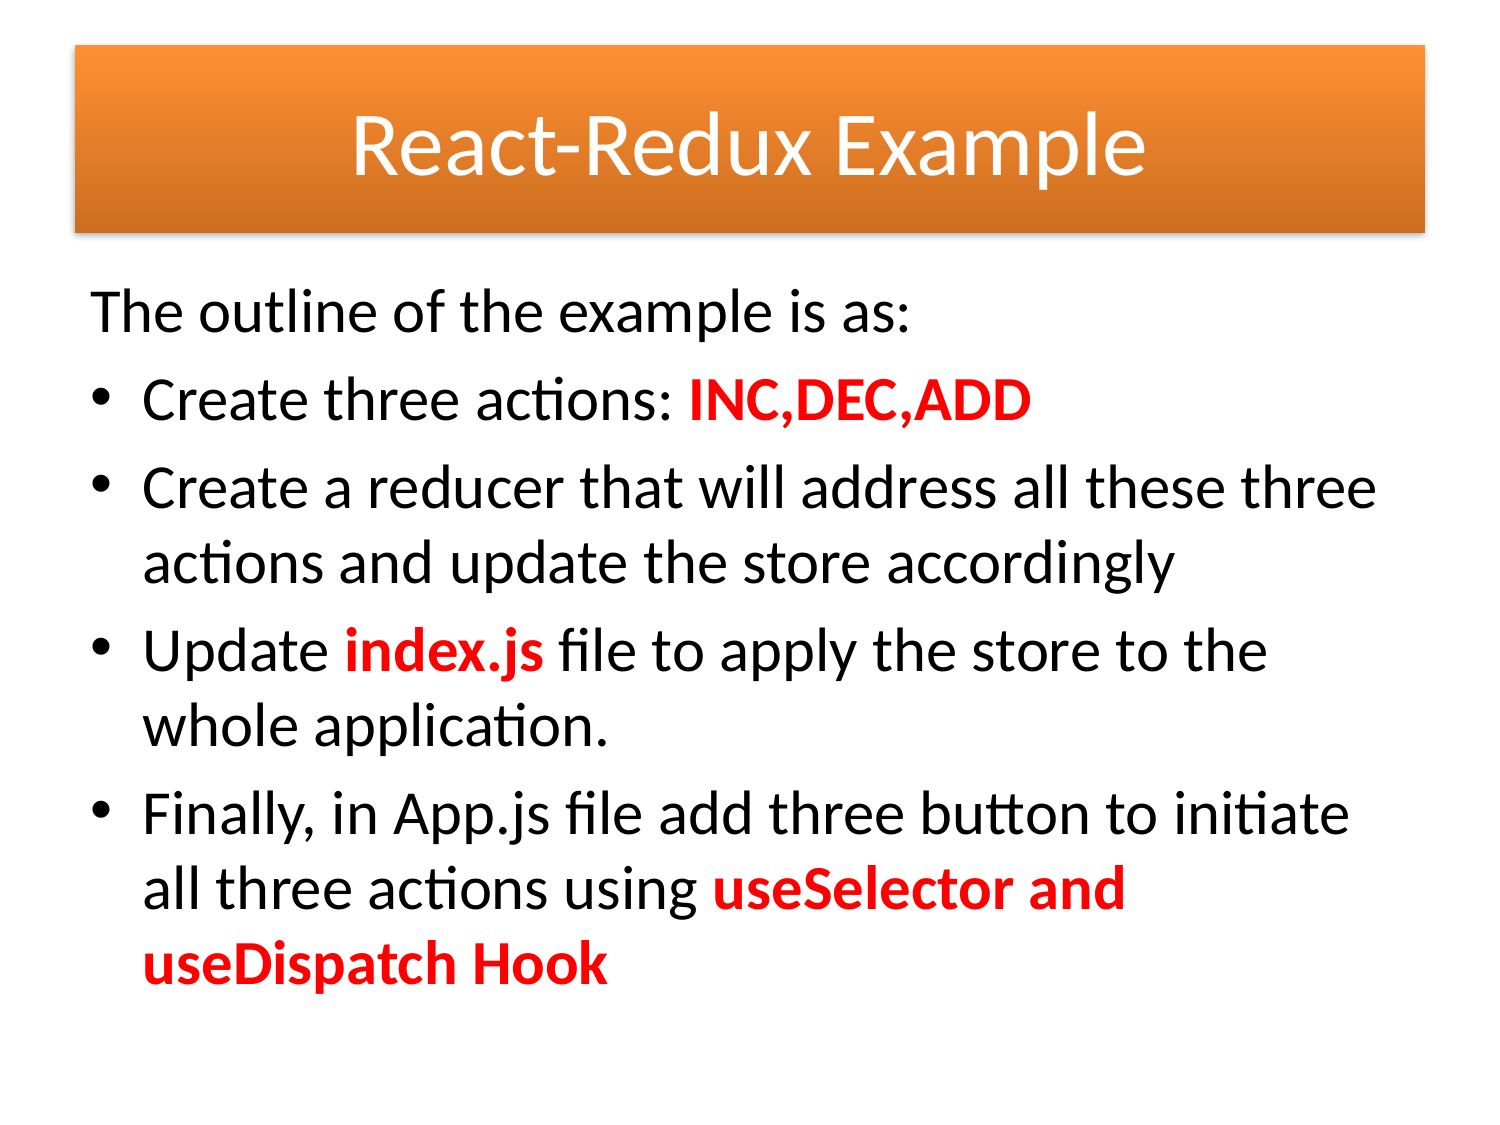

# React-Redux Example
The outline of the example is as:
Create three actions: INC,DEC,ADD
Create a reducer that will address all these three actions and update the store accordingly
Update index.js file to apply the store to the whole application.
Finally, in App.js file add three button to initiate all three actions using useSelector and useDispatch Hook